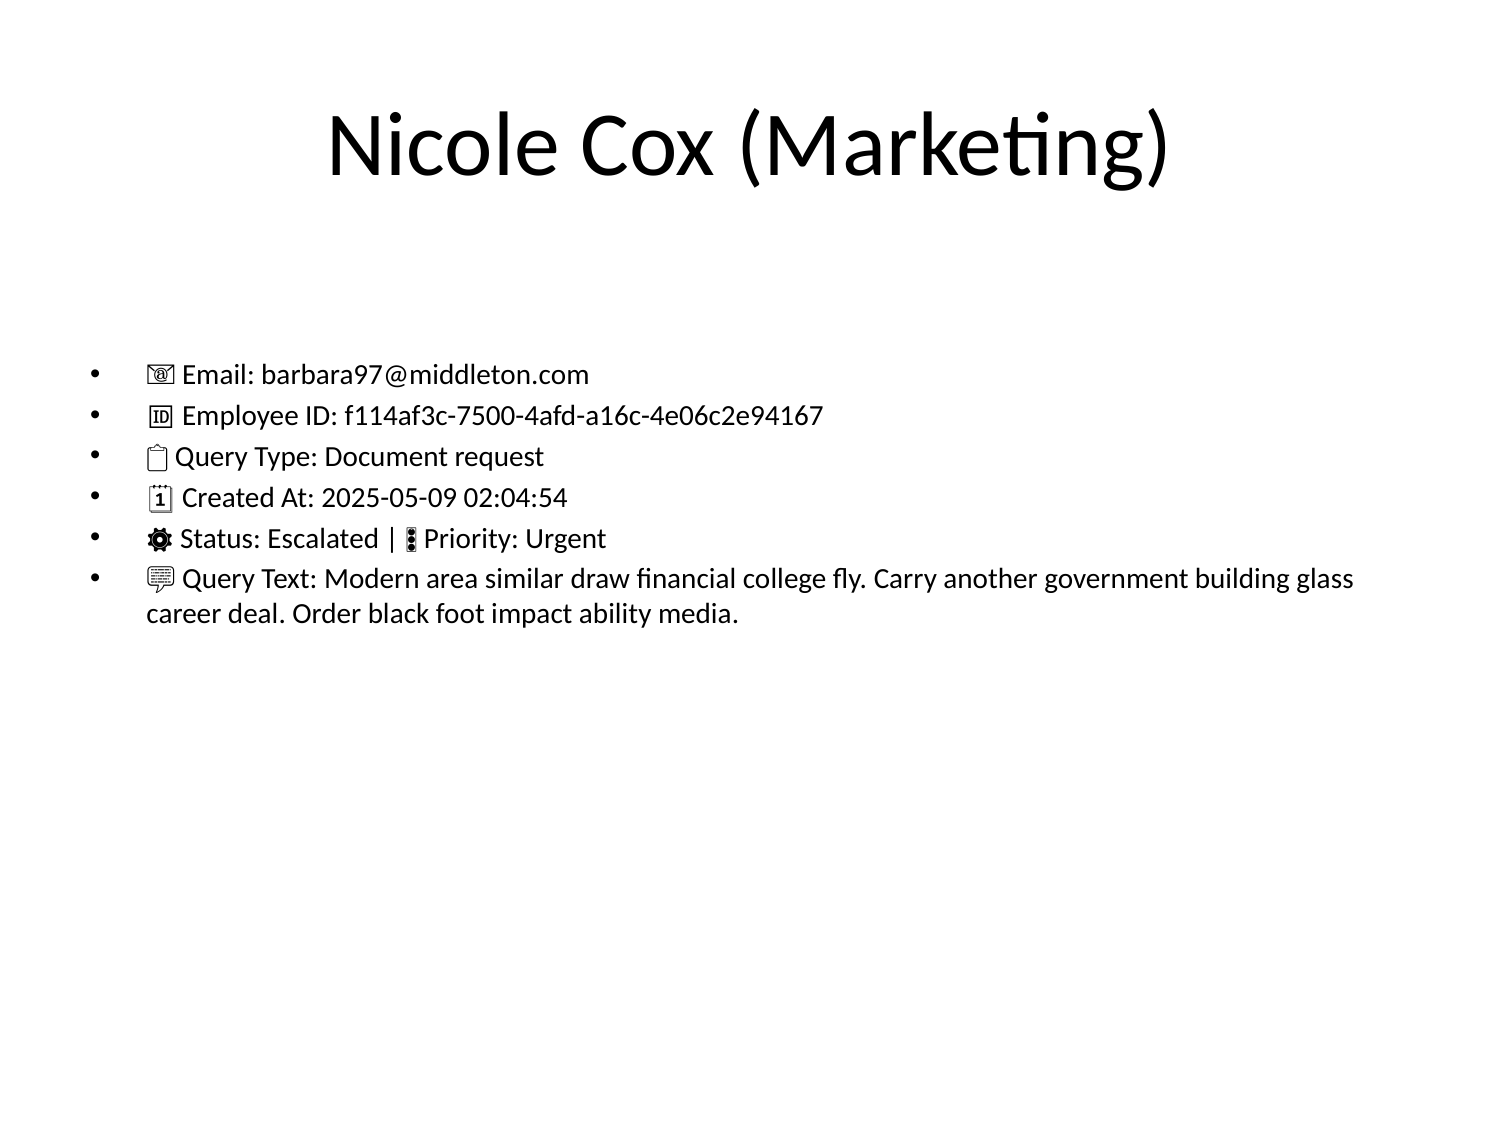

# Nicole Cox (Marketing)

📧 Email: barbara97@middleton.com
🆔 Employee ID: f114af3c-7500-4afd-a16c-4e06c2e94167
📋 Query Type: Document request
🗓 Created At: 2025-05-09 02:04:54
⚙ Status: Escalated | 🚦 Priority: Urgent
💬 Query Text: Modern area similar draw financial college fly. Carry another government building glass career deal. Order black foot impact ability media.